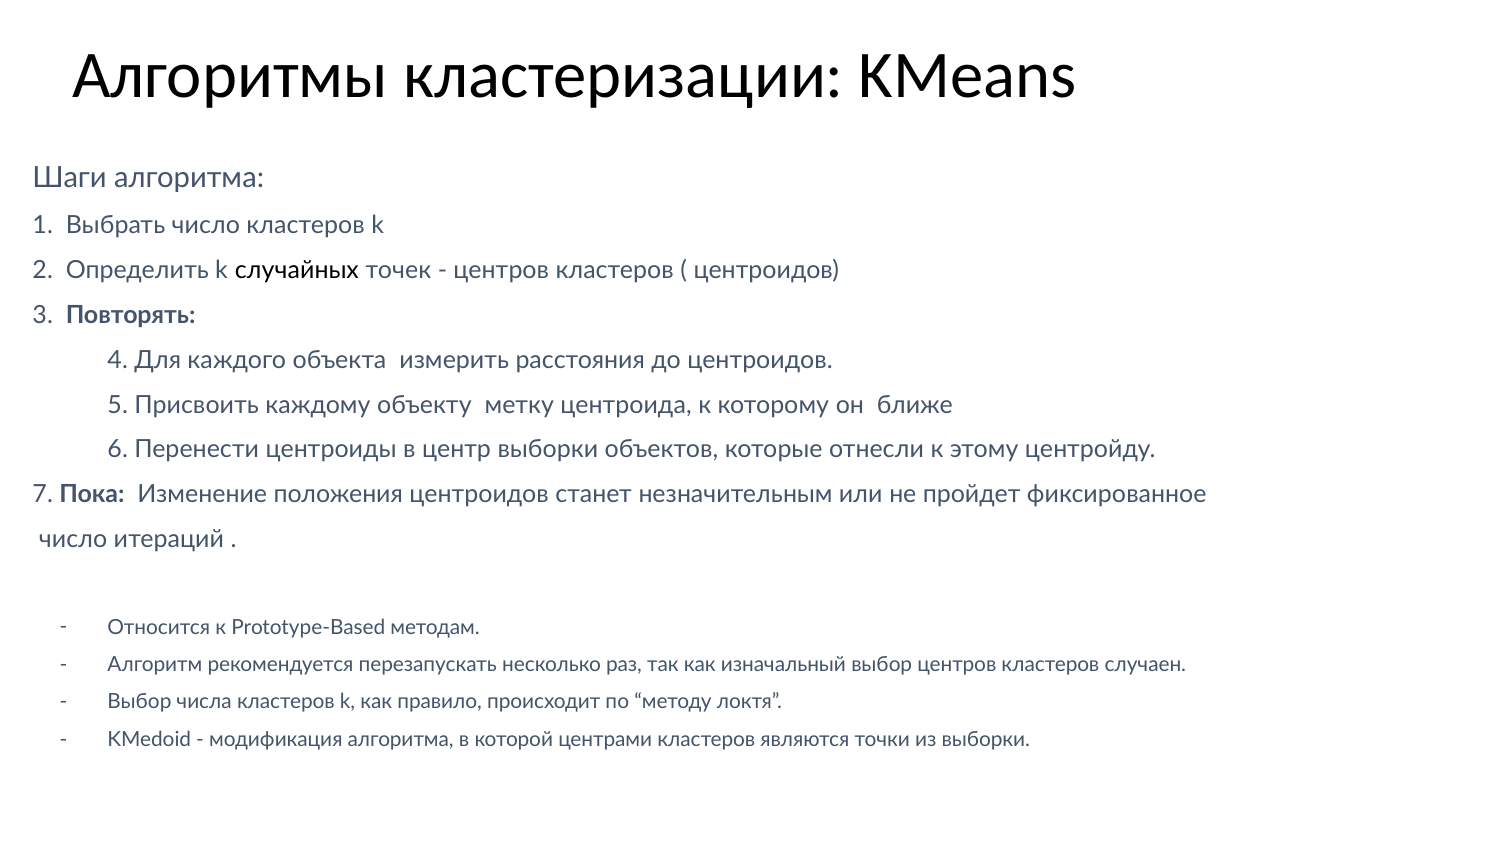

# Алгоритмы кластеризации: KMeans
Шаги алгоритма:
1.  Выбрать число кластеров k
2.  Определить k случайных точек - центров кластеров ( центроидов)
3.  Повторять:
4. Для каждого объекта  измерить расстояния до центроидов.
5. Присвоить каждому объекту  метку центроида, к которому он  ближе
6. Перенести центроиды в центр выборки объектов, которые отнесли к этому центройду.
7. Пока:  Изменение положения центроидов станет незначительным или не пройдет фиксированное     число итераций .
Относится к Prototype-Based методам.
Алгоритм рекомендуется перезапускать несколько раз, так как изначальный выбор центров кластеров случаен.
Выбор числа кластеров k, как правило, происходит по “методу локтя”.
KMedoid - модификация алгоритма, в которой центрами кластеров являются точки из выборки.